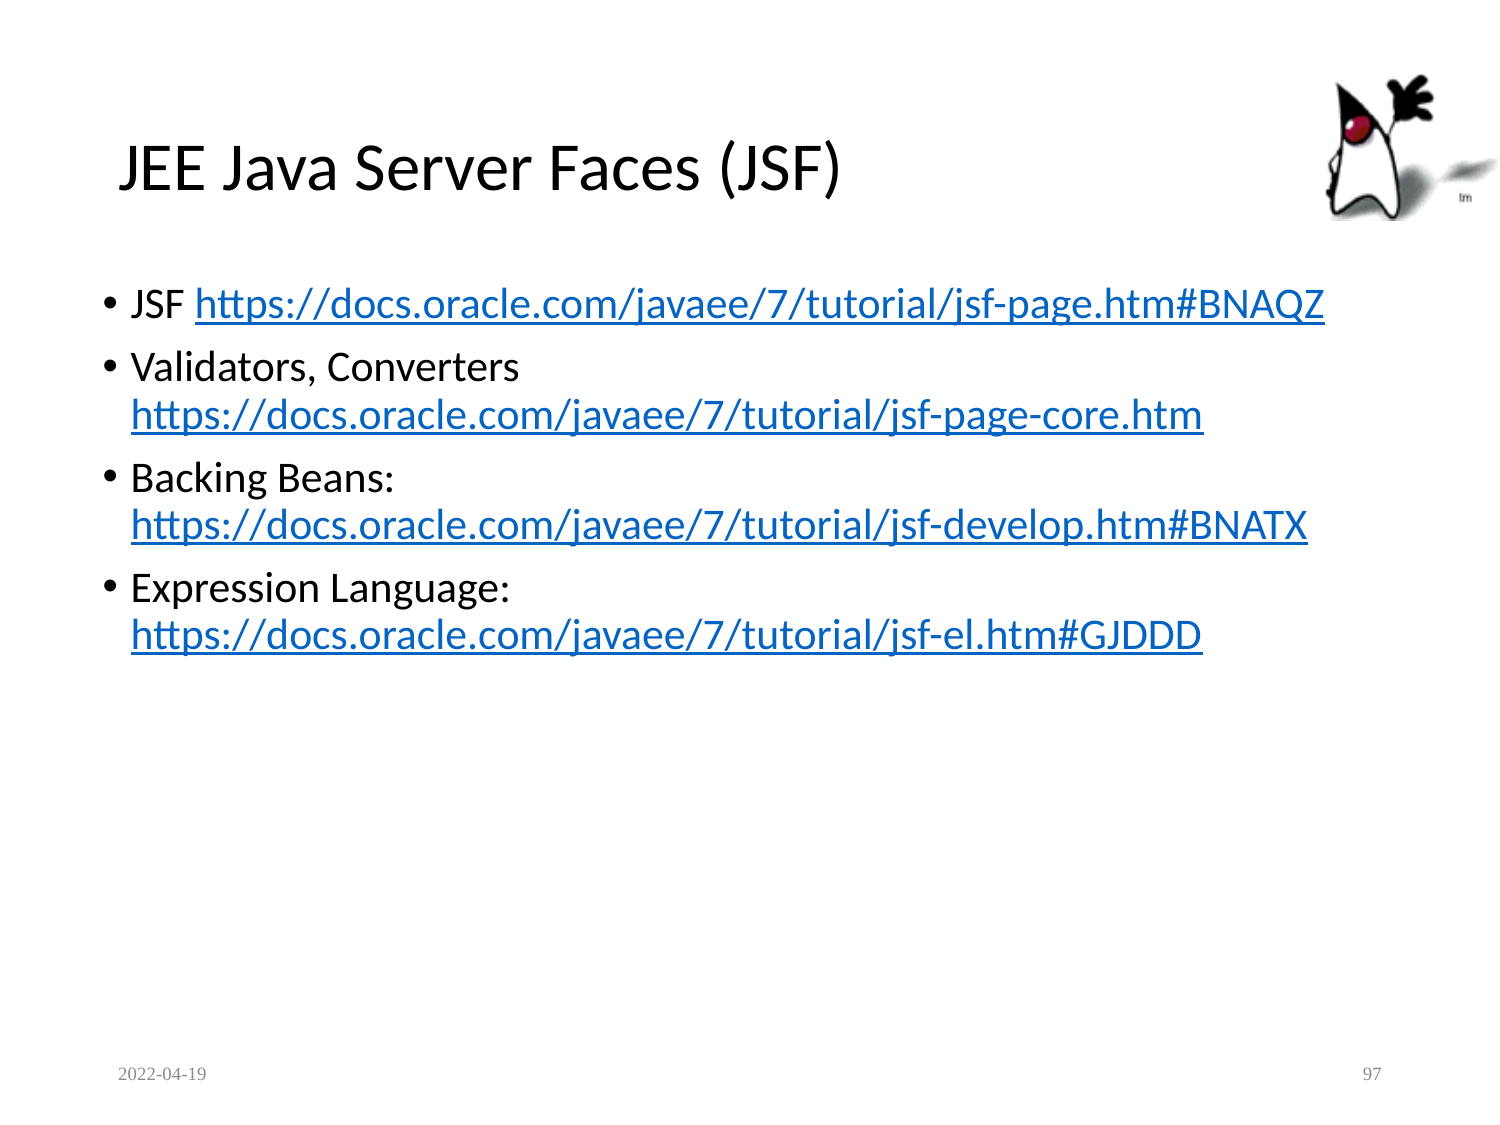

# JEE Java Server Faces (JSF)

JSF https://docs.oracle.com/javaee/7/tutorial/jsf-page.htm#BNAQZ
Validators, Converters https://docs.oracle.com/javaee/7/tutorial/jsf-page-core.htm
Backing Beans: https://docs.oracle.com/javaee/7/tutorial/jsf-develop.htm#BNATX
Expression Language: https://docs.oracle.com/javaee/7/tutorial/jsf-el.htm#GJDDD

2022-04-19
97